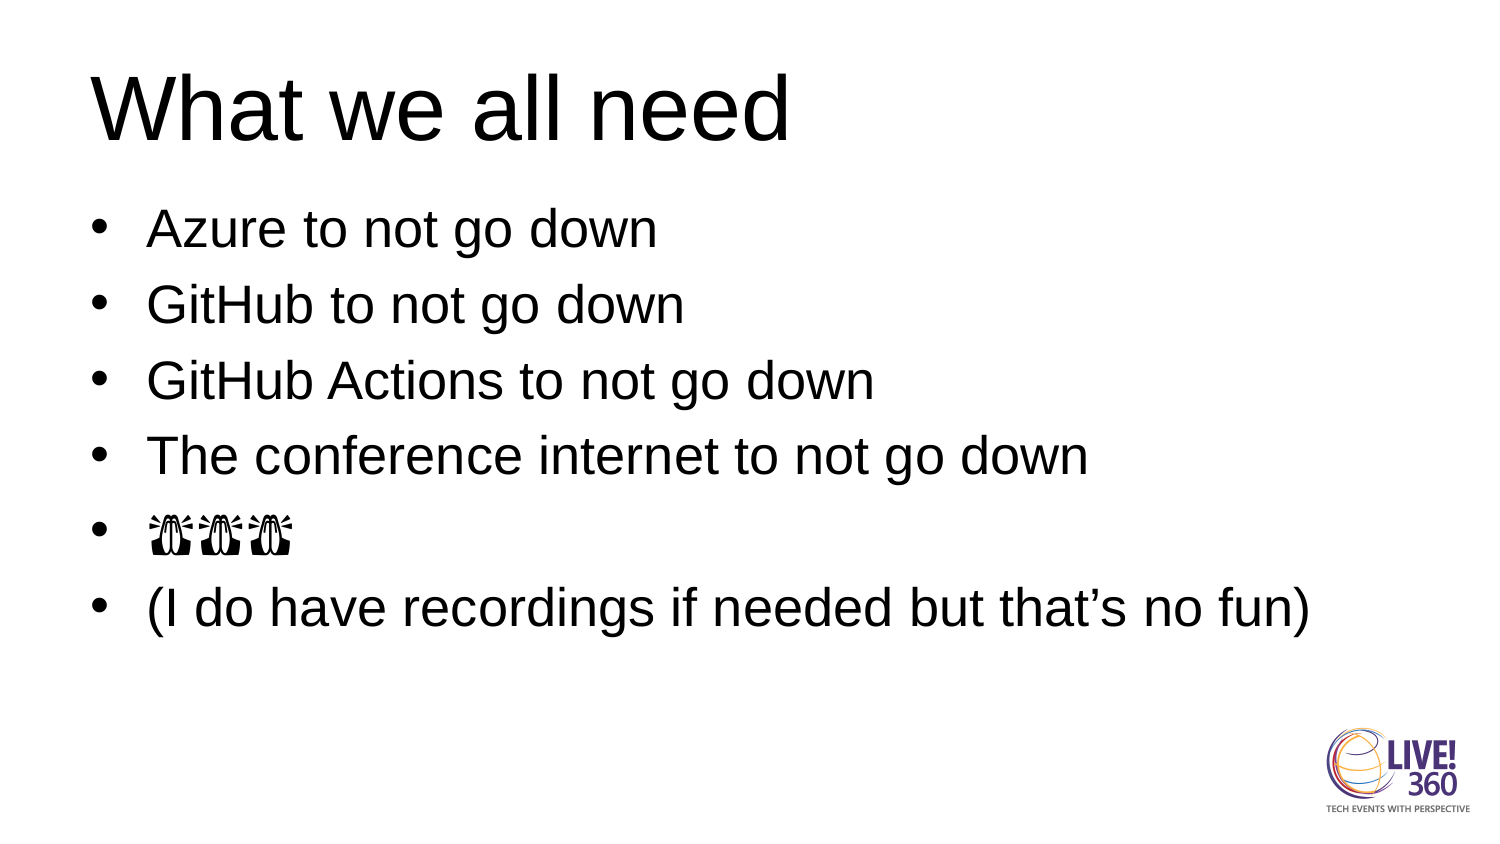

# What we all need
Azure to not go down
GitHub to not go down
GitHub Actions to not go down
The conference internet to not go down
🙏🙏🙏
(I do have recordings if needed but that’s no fun)